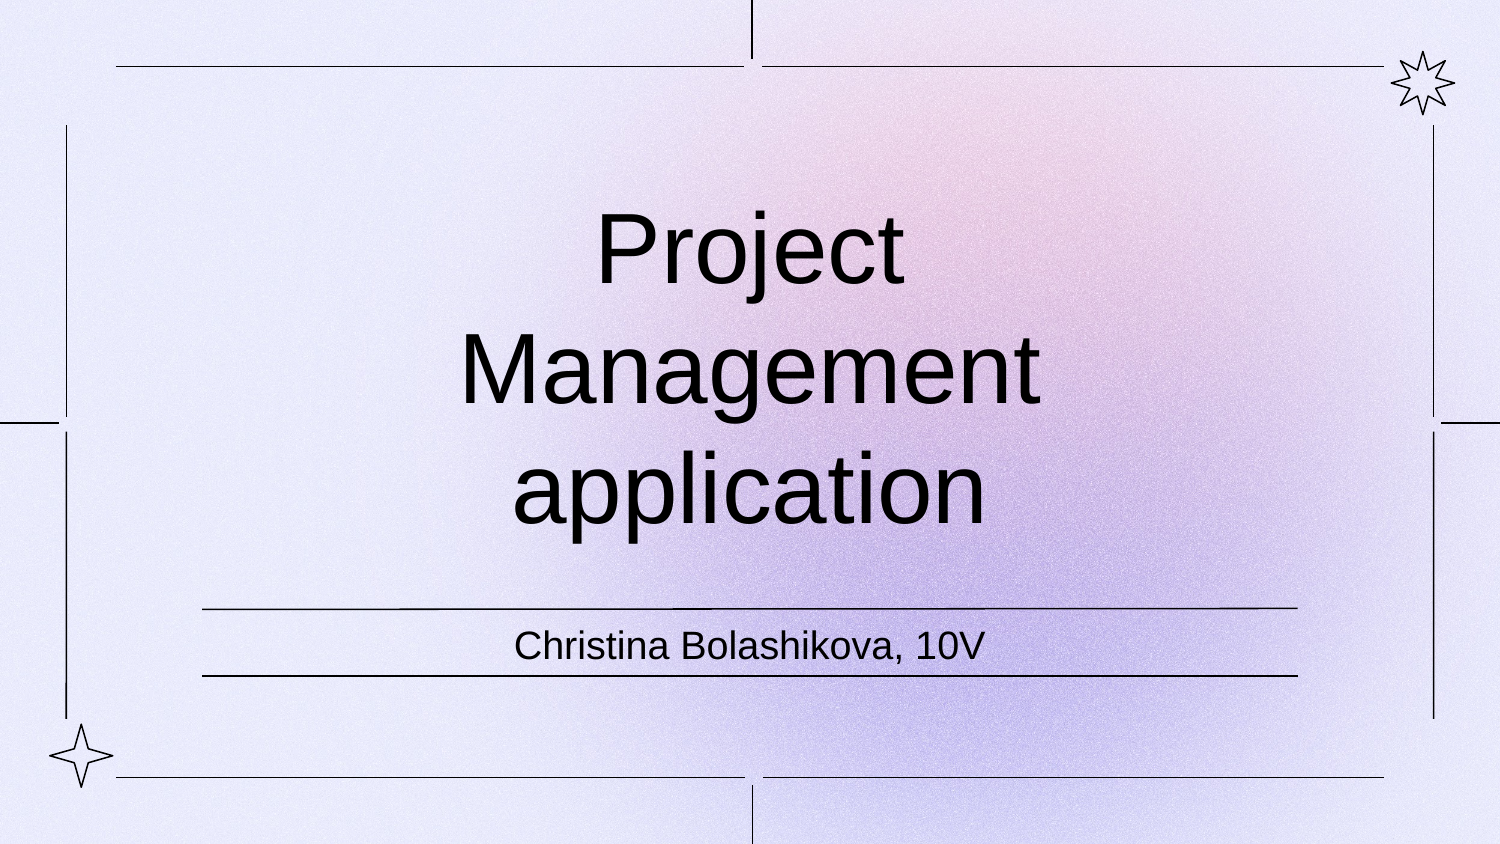

# Project Management application
Christina Bolashikova, 10V